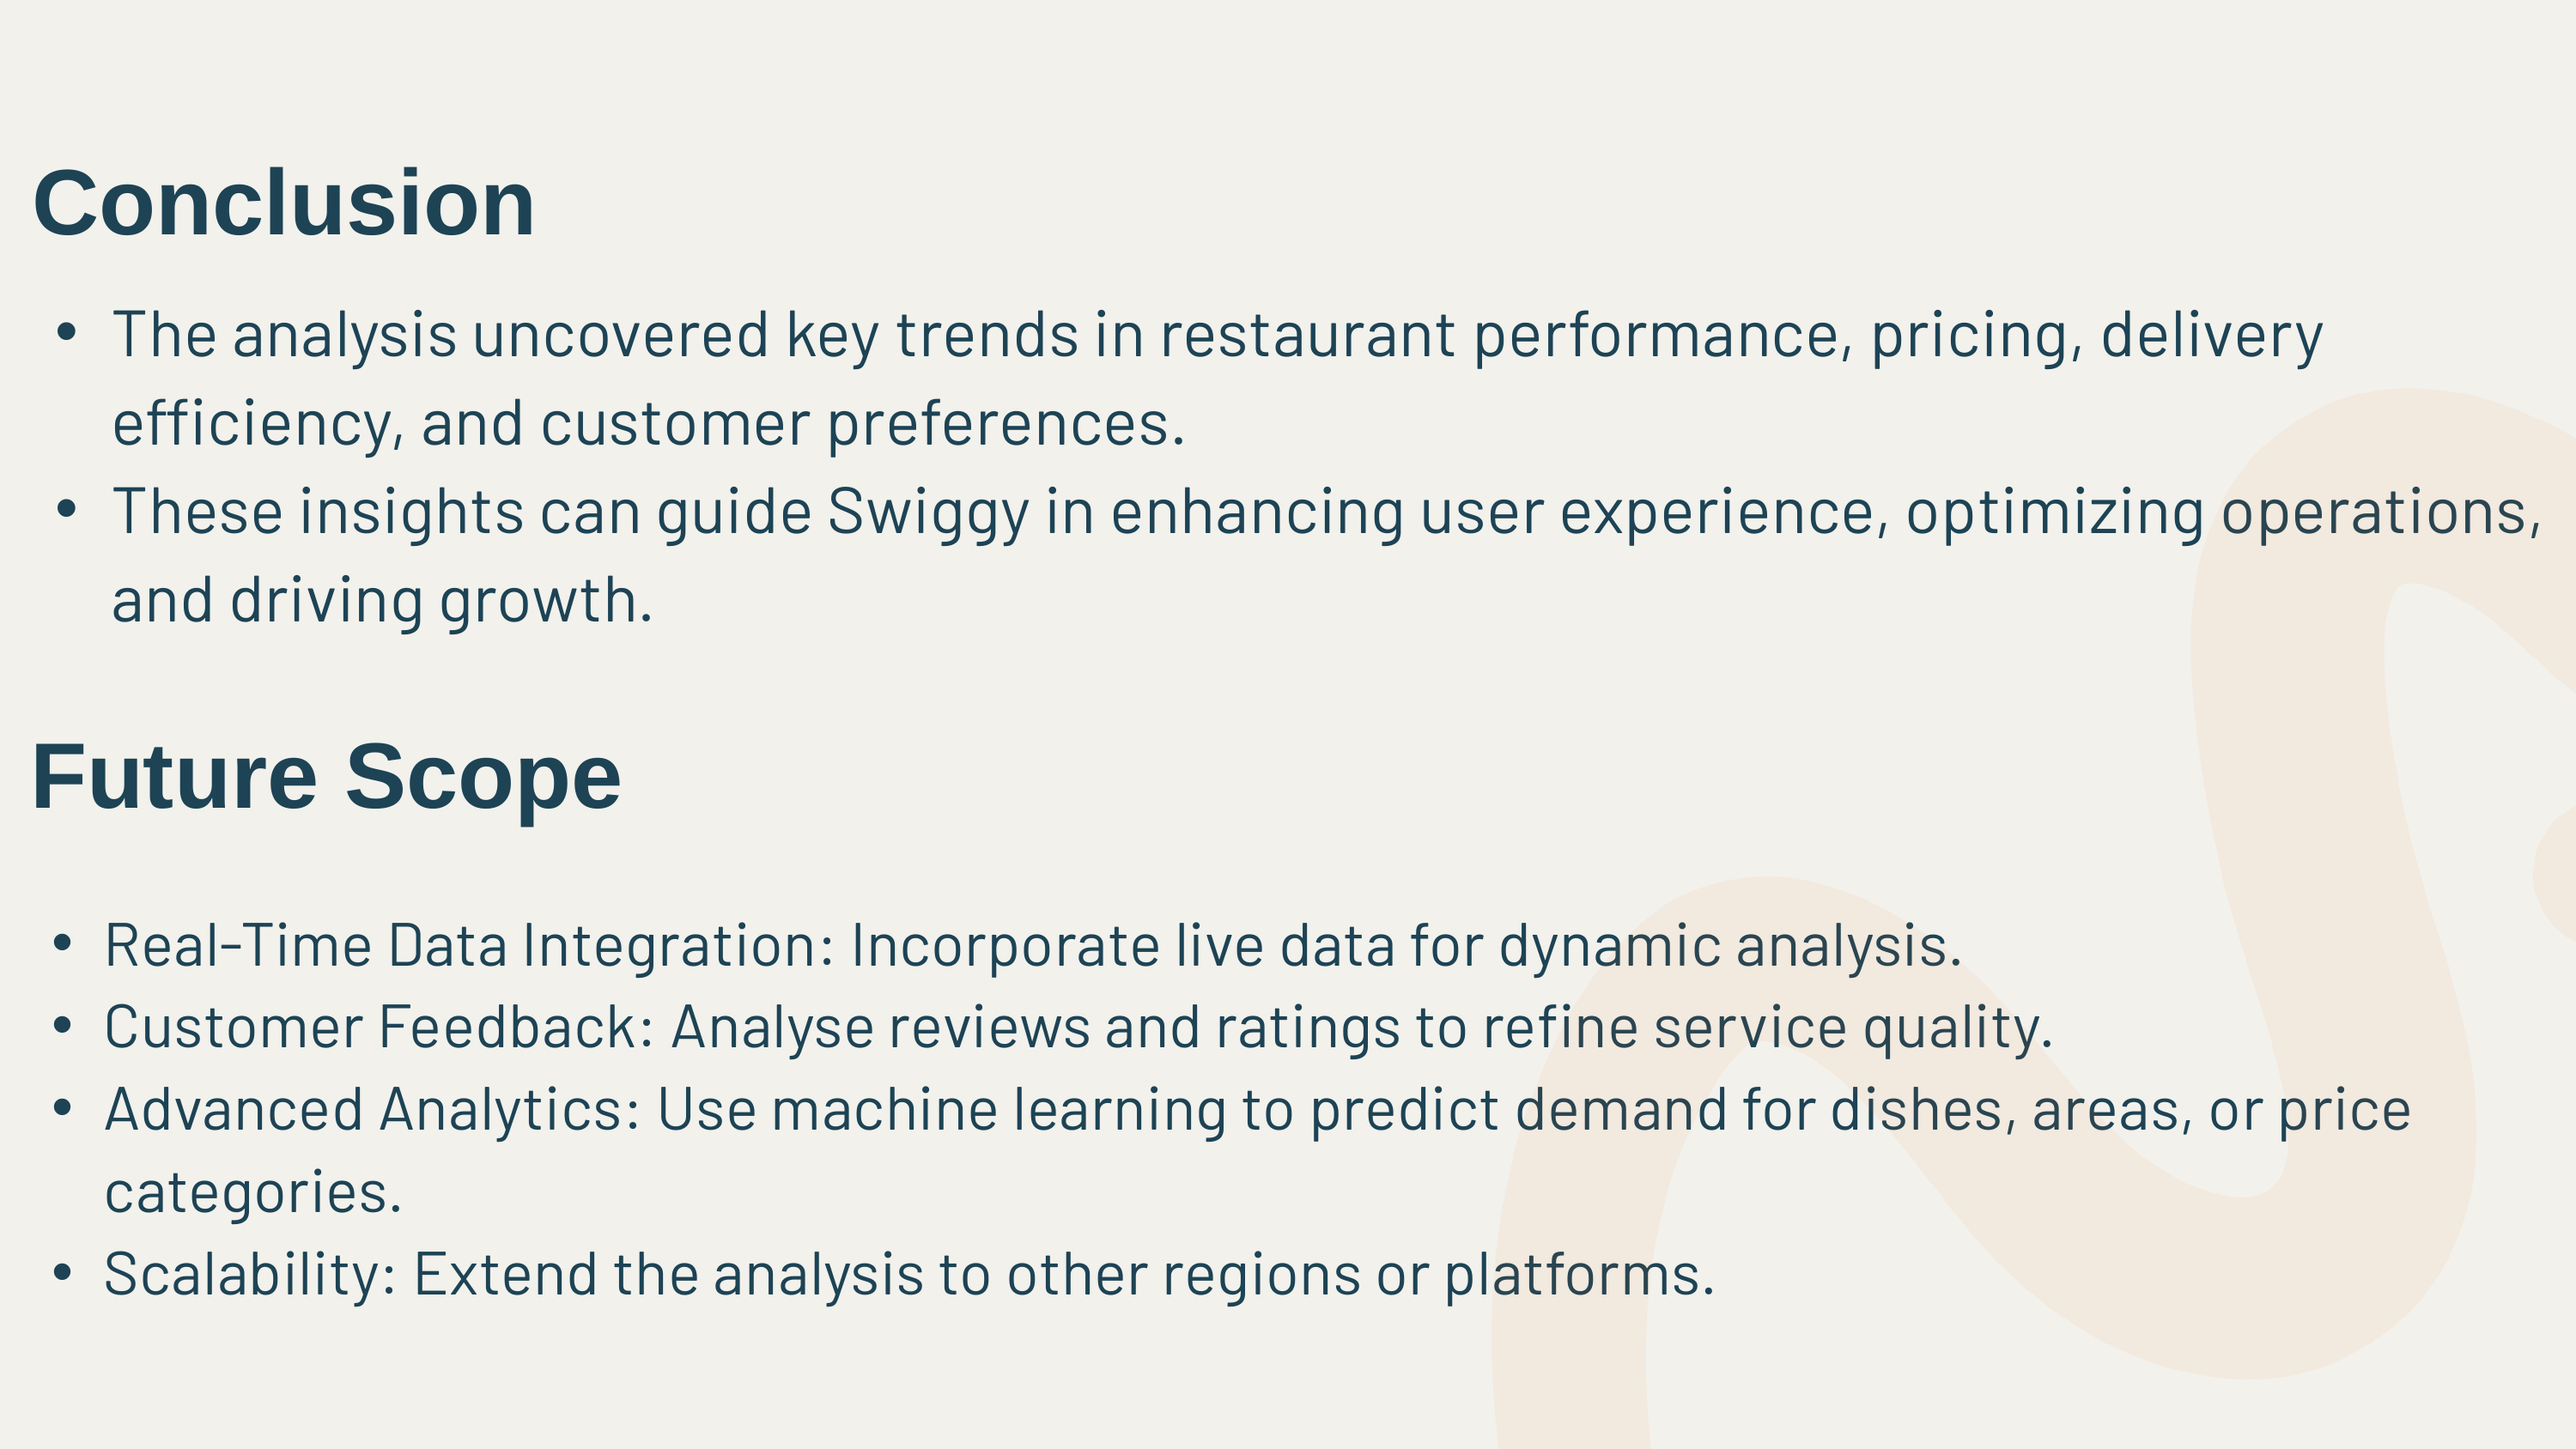

Conclusion
The analysis uncovered key trends in restaurant performance, pricing, delivery efficiency, and customer preferences.
These insights can guide Swiggy in enhancing user experience, optimizing operations, and driving growth.

Future Scope
Real-Time Data Integration: Incorporate live data for dynamic analysis.
Customer Feedback: Analyse reviews and ratings to refine service quality.
Advanced Analytics: Use machine learning to predict demand for dishes, areas, or price categories.
Scalability: Extend the analysis to other regions or platforms.